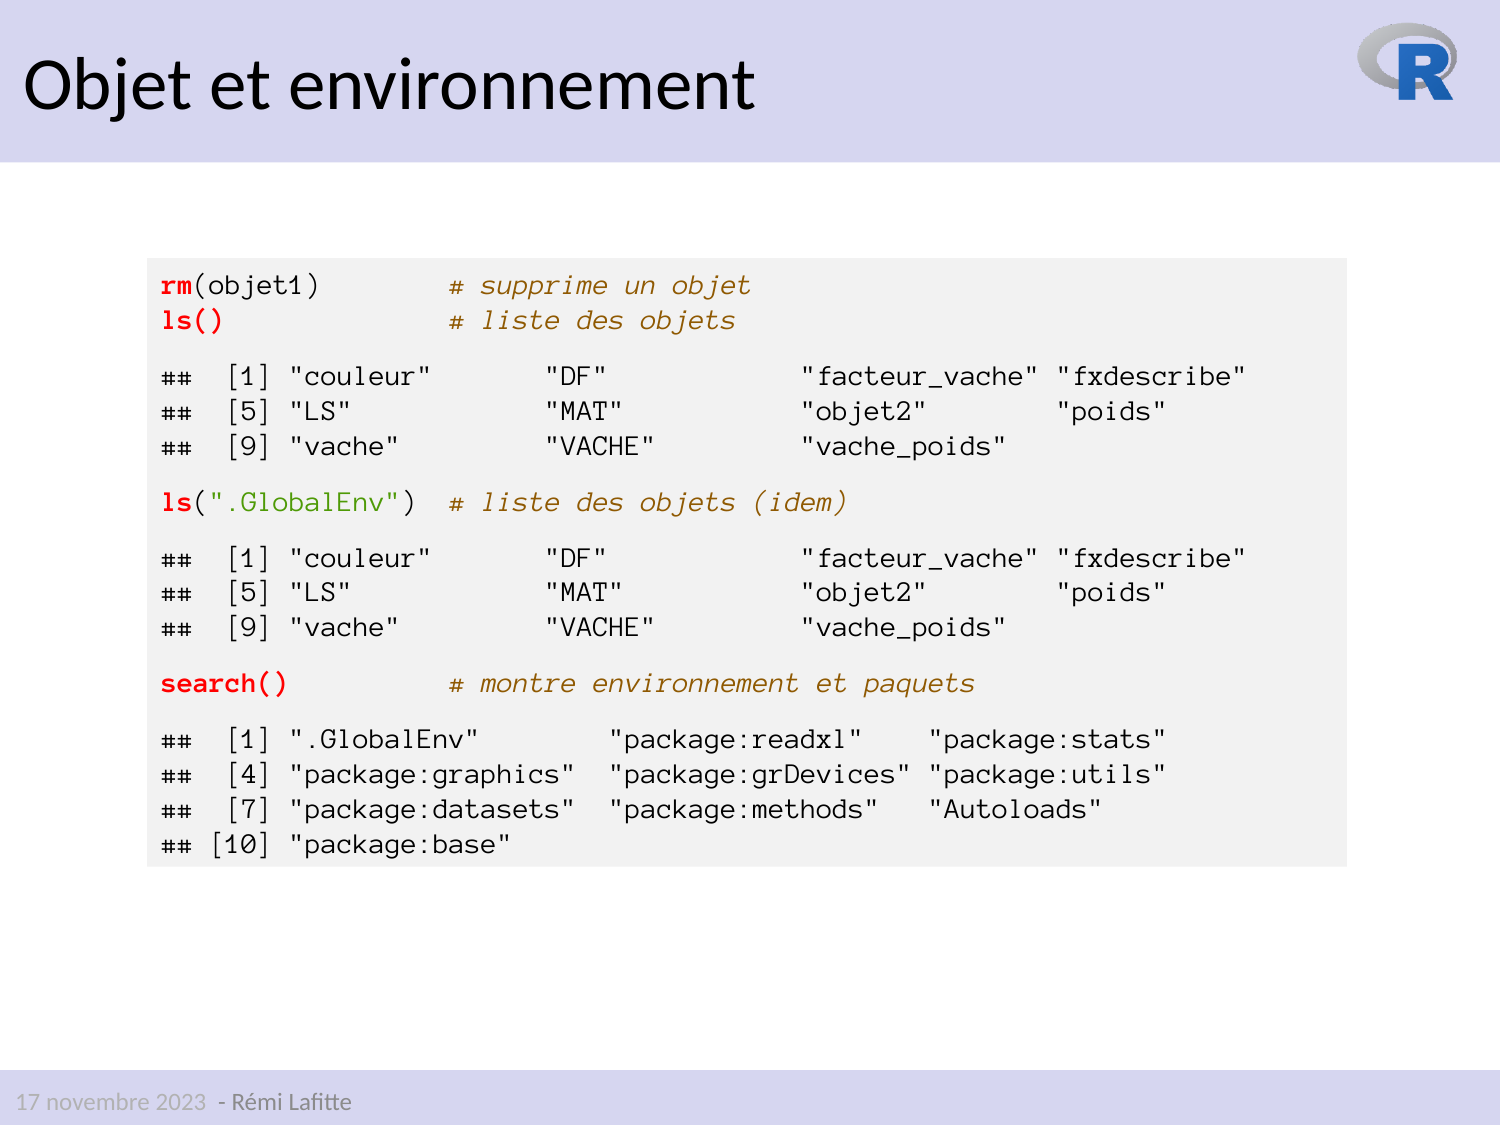

Objet et environnement
rm(objet1)        # supprime un objet
ls()              # liste des objets
##  [1] "couleur"       "DF"            "facteur_vache" "fxdescribe" ##  [5] "LS"            "MAT"           "objet2"        "poids" ##  [9] "vache"         "VACHE"         "vache_poids"
ls(".GlobalEnv")  # liste des objets (idem)
##  [1] "couleur"       "DF"            "facteur_vache" "fxdescribe" ##  [5] "LS"            "MAT"           "objet2"        "poids" ##  [9] "vache"         "VACHE"         "vache_poids"
search()          # montre environnement et paquets
##  [1] ".GlobalEnv"        "package:readxl"    "package:stats" ##  [4] "package:graphics"  "package:grDevices" "package:utils" ##  [7] "package:datasets"  "package:methods"   "Autoloads" ## [10] "package:base"
17 novembre 2023
50
https://www.reilly-coglab.com/data